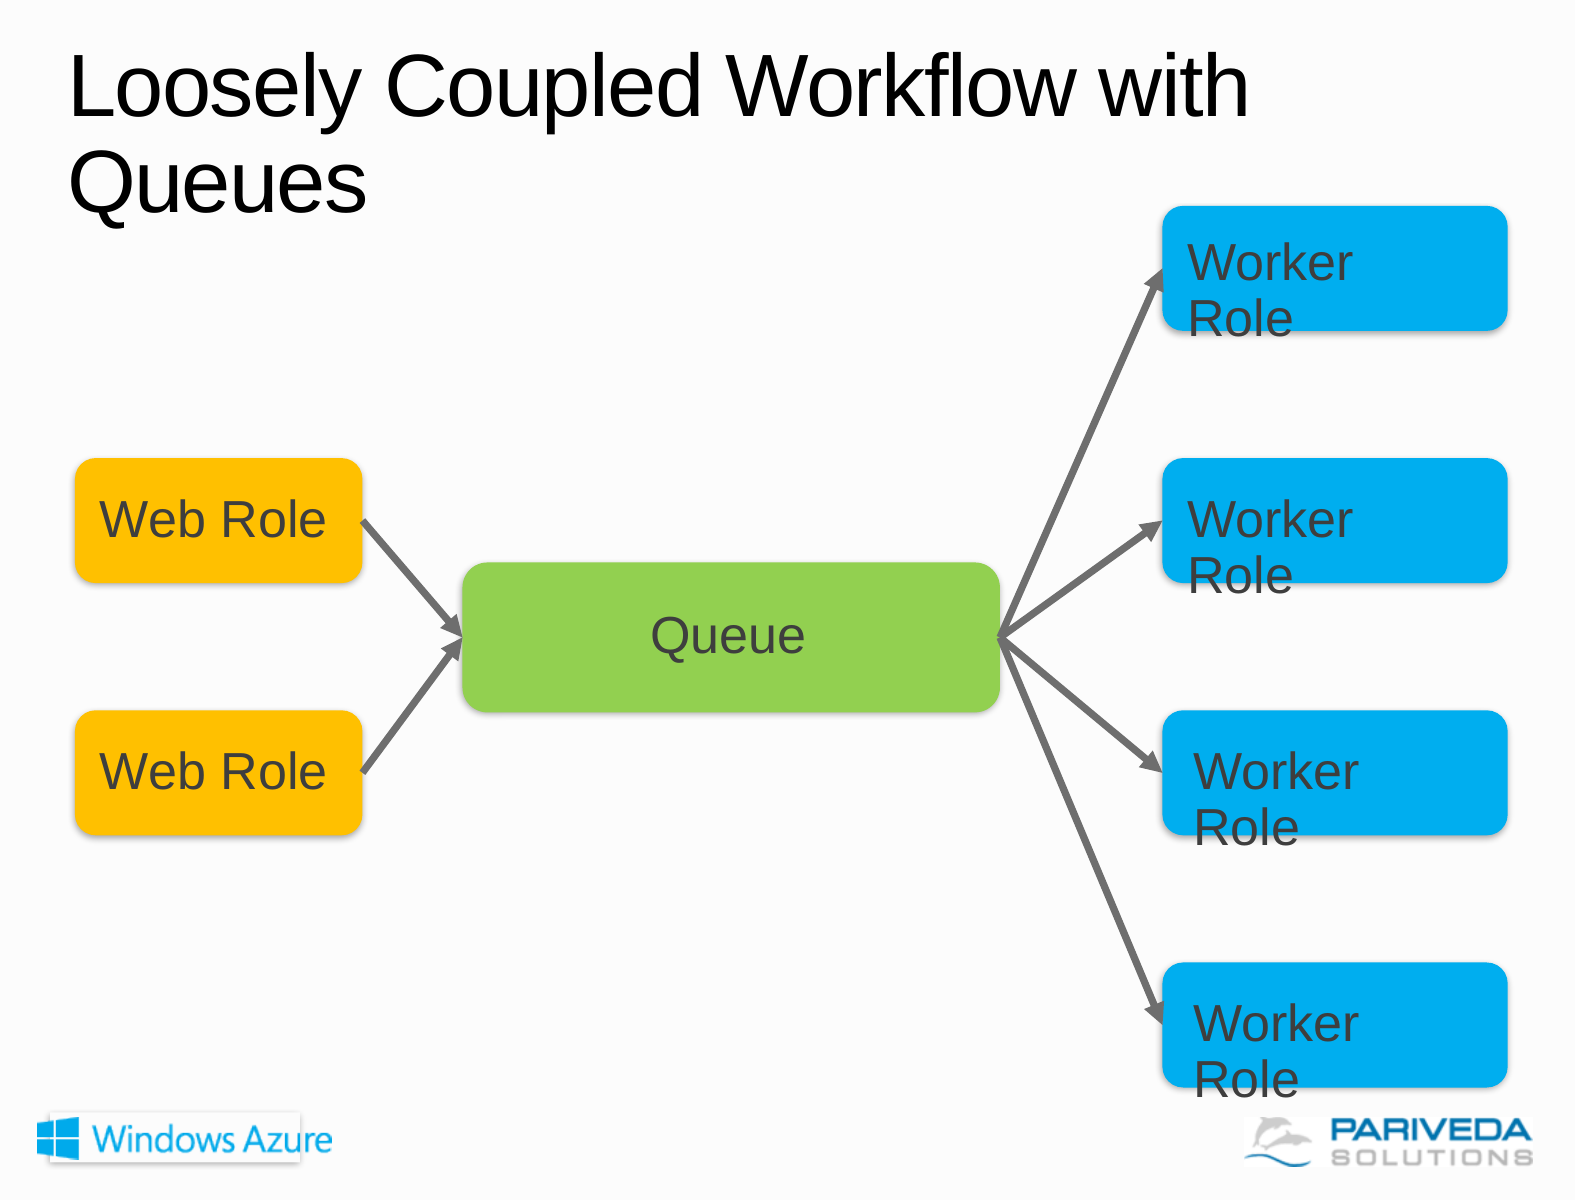

# Loosely Coupled Workflow with Queues

Worker Role

Web Role
Worker Role

Queue

Worker Role
Web Role

Worker Role